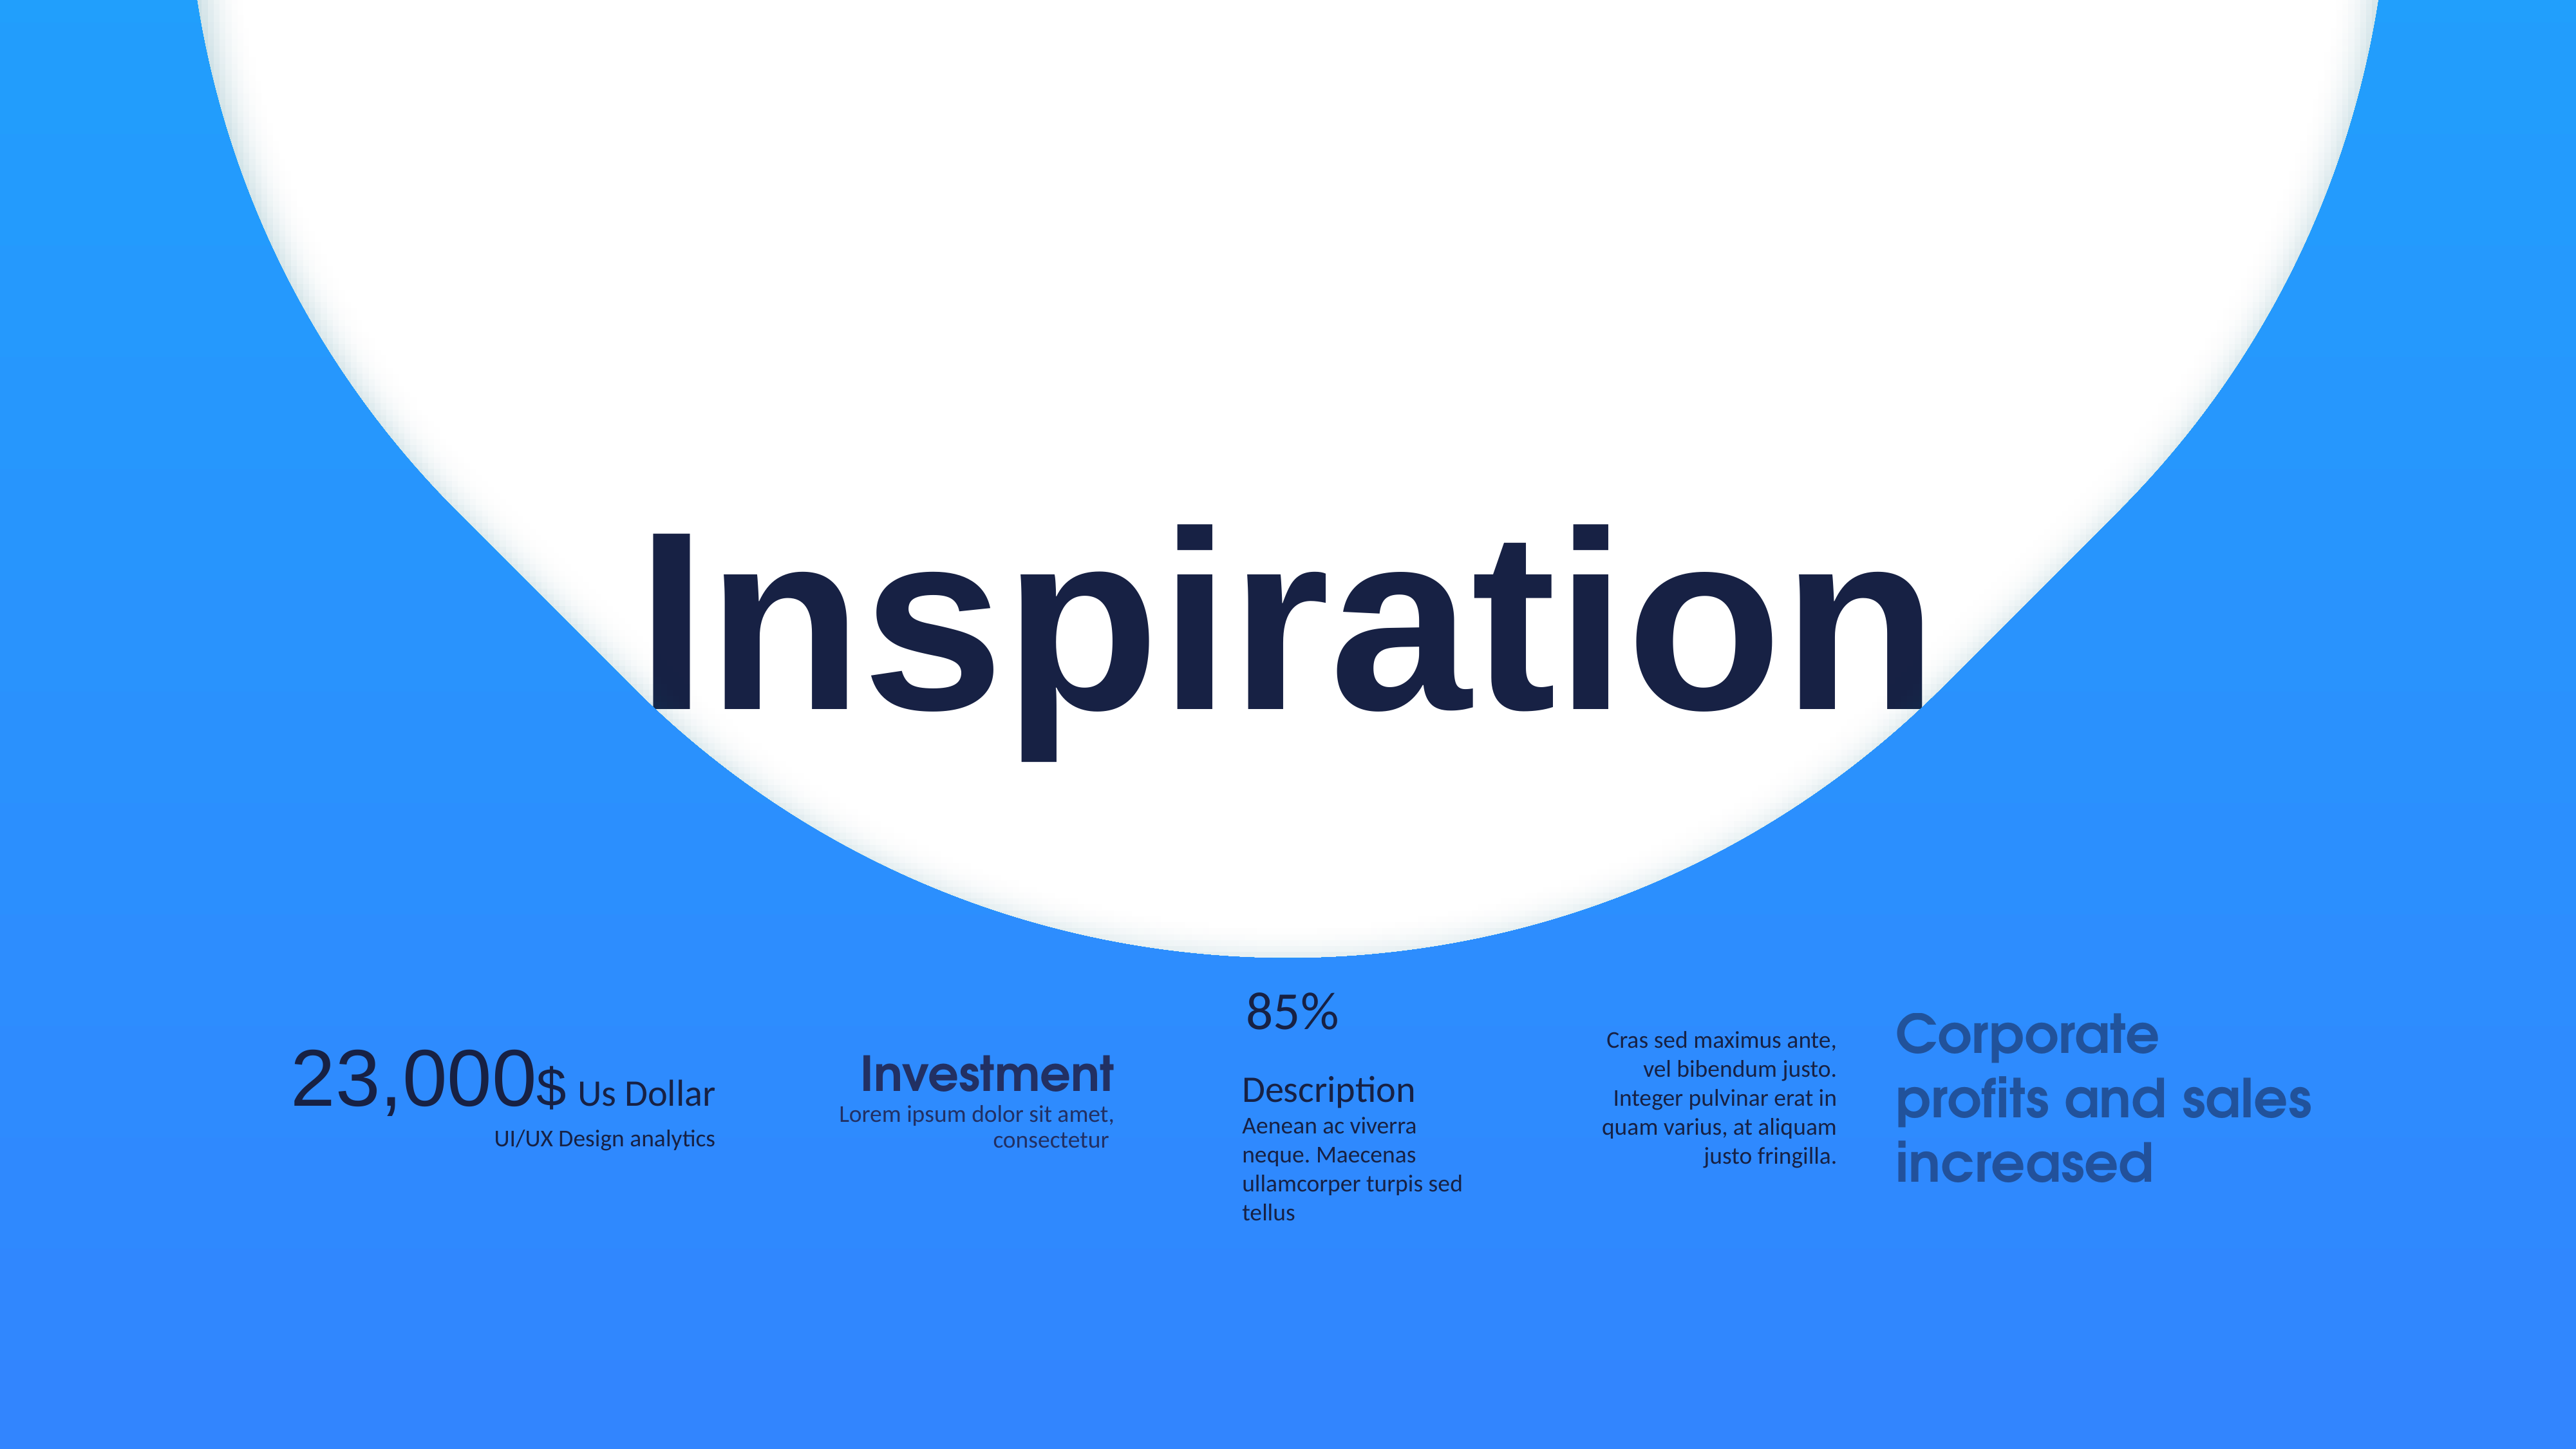

Inspiration
85%
Description
Aenean ac viverra neque. Maecenas ullamcorper turpis sed tellus
Corporate profits and sales increased
23,000$ Us Dollar
UI/UX Design analytics
Cras sed maximus ante, vel bibendum justo. Integer pulvinar erat in quam varius, at aliquam justo fringilla.
Investment
Lorem ipsum dolor sit amet, consectetur